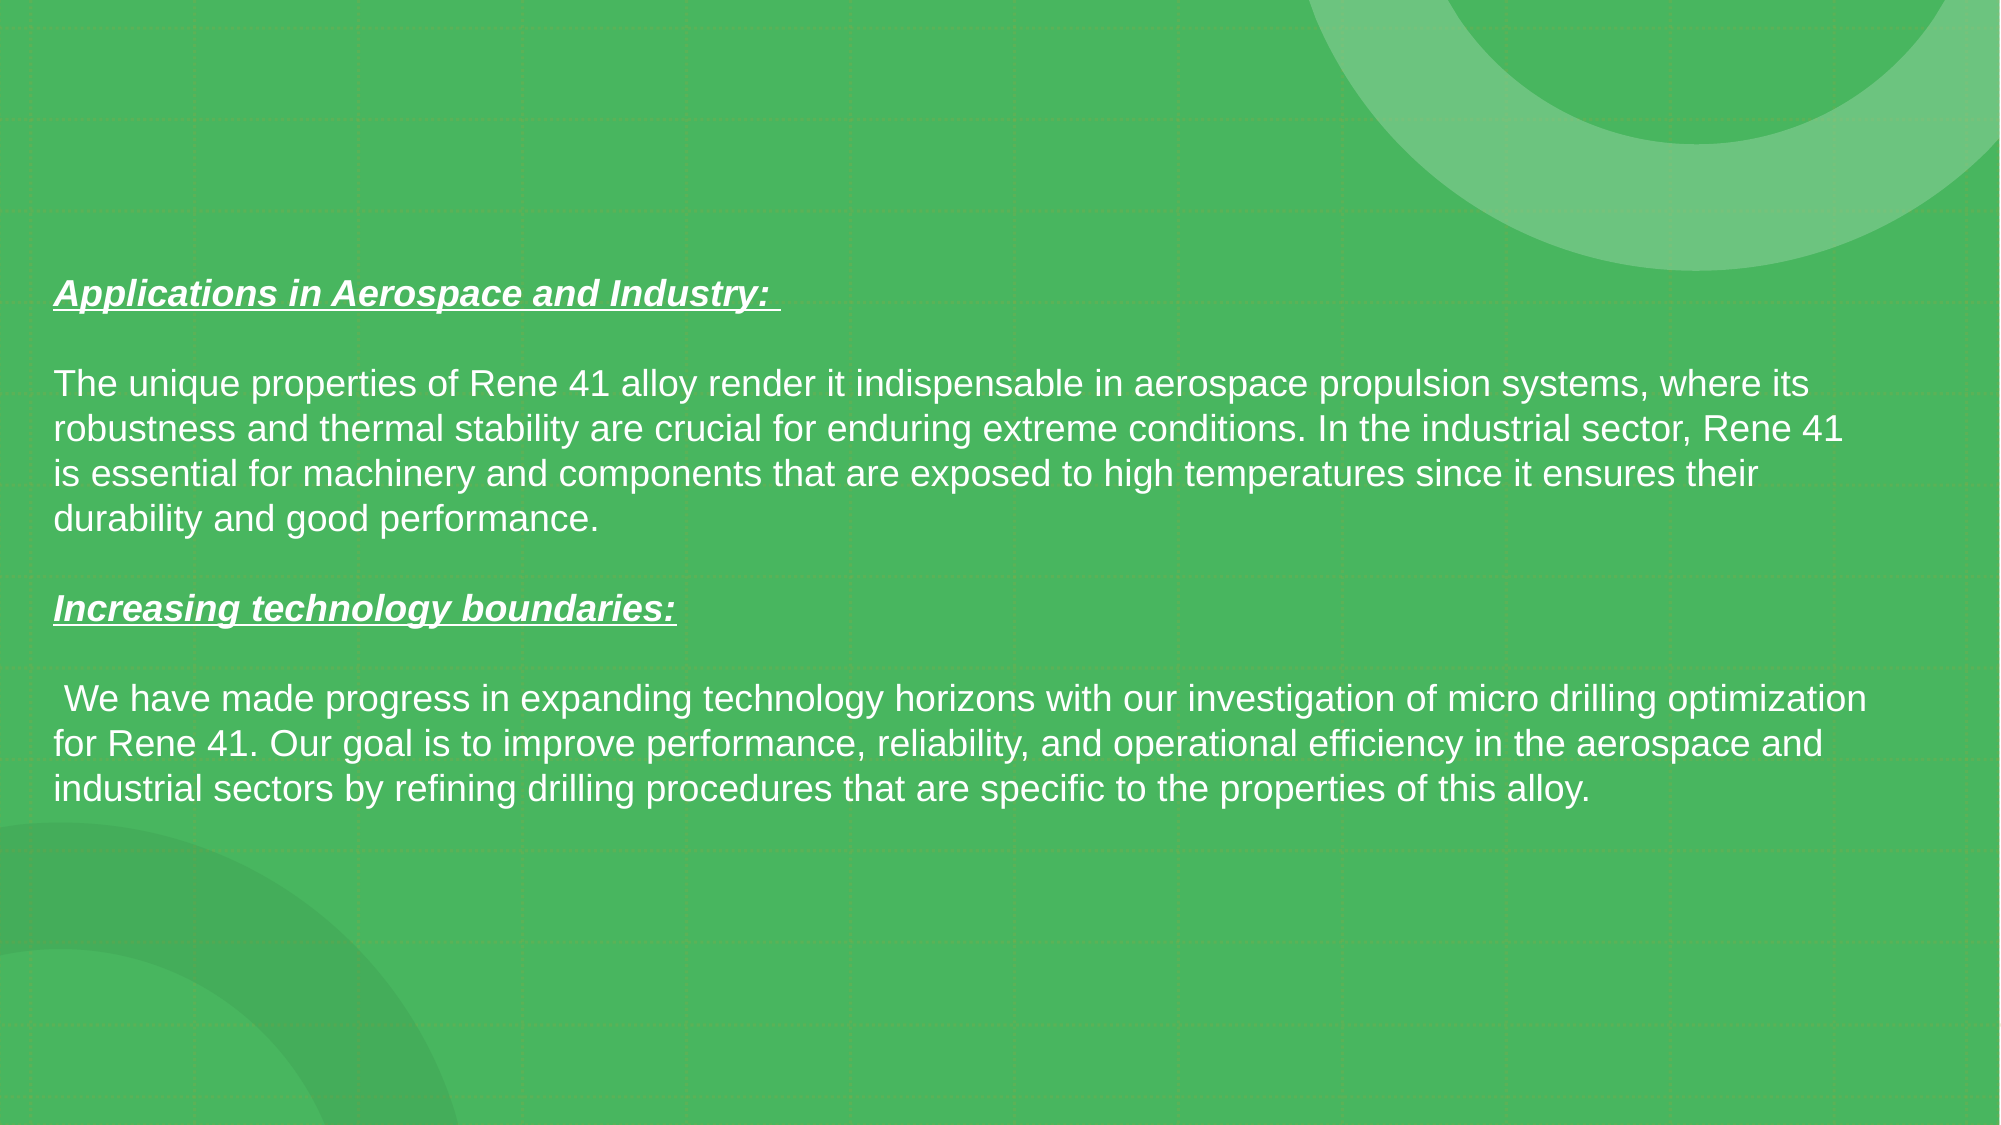

Applications in Aerospace and Industry:

The unique properties of Rene 41 alloy render it indispensable in aerospace propulsion systems, where its robustness and thermal stability are crucial for enduring extreme conditions. In the industrial sector, Rene 41 is essential for machinery and components that are exposed to high temperatures since it ensures their durability and good performance.
Increasing technology boundaries:

 We have made progress in expanding technology horizons with our investigation of micro drilling optimization for Rene 41. Our goal is to improve performance, reliability, and operational efficiency in the aerospace and industrial sectors by refining drilling procedures that are specific to the properties of this alloy.